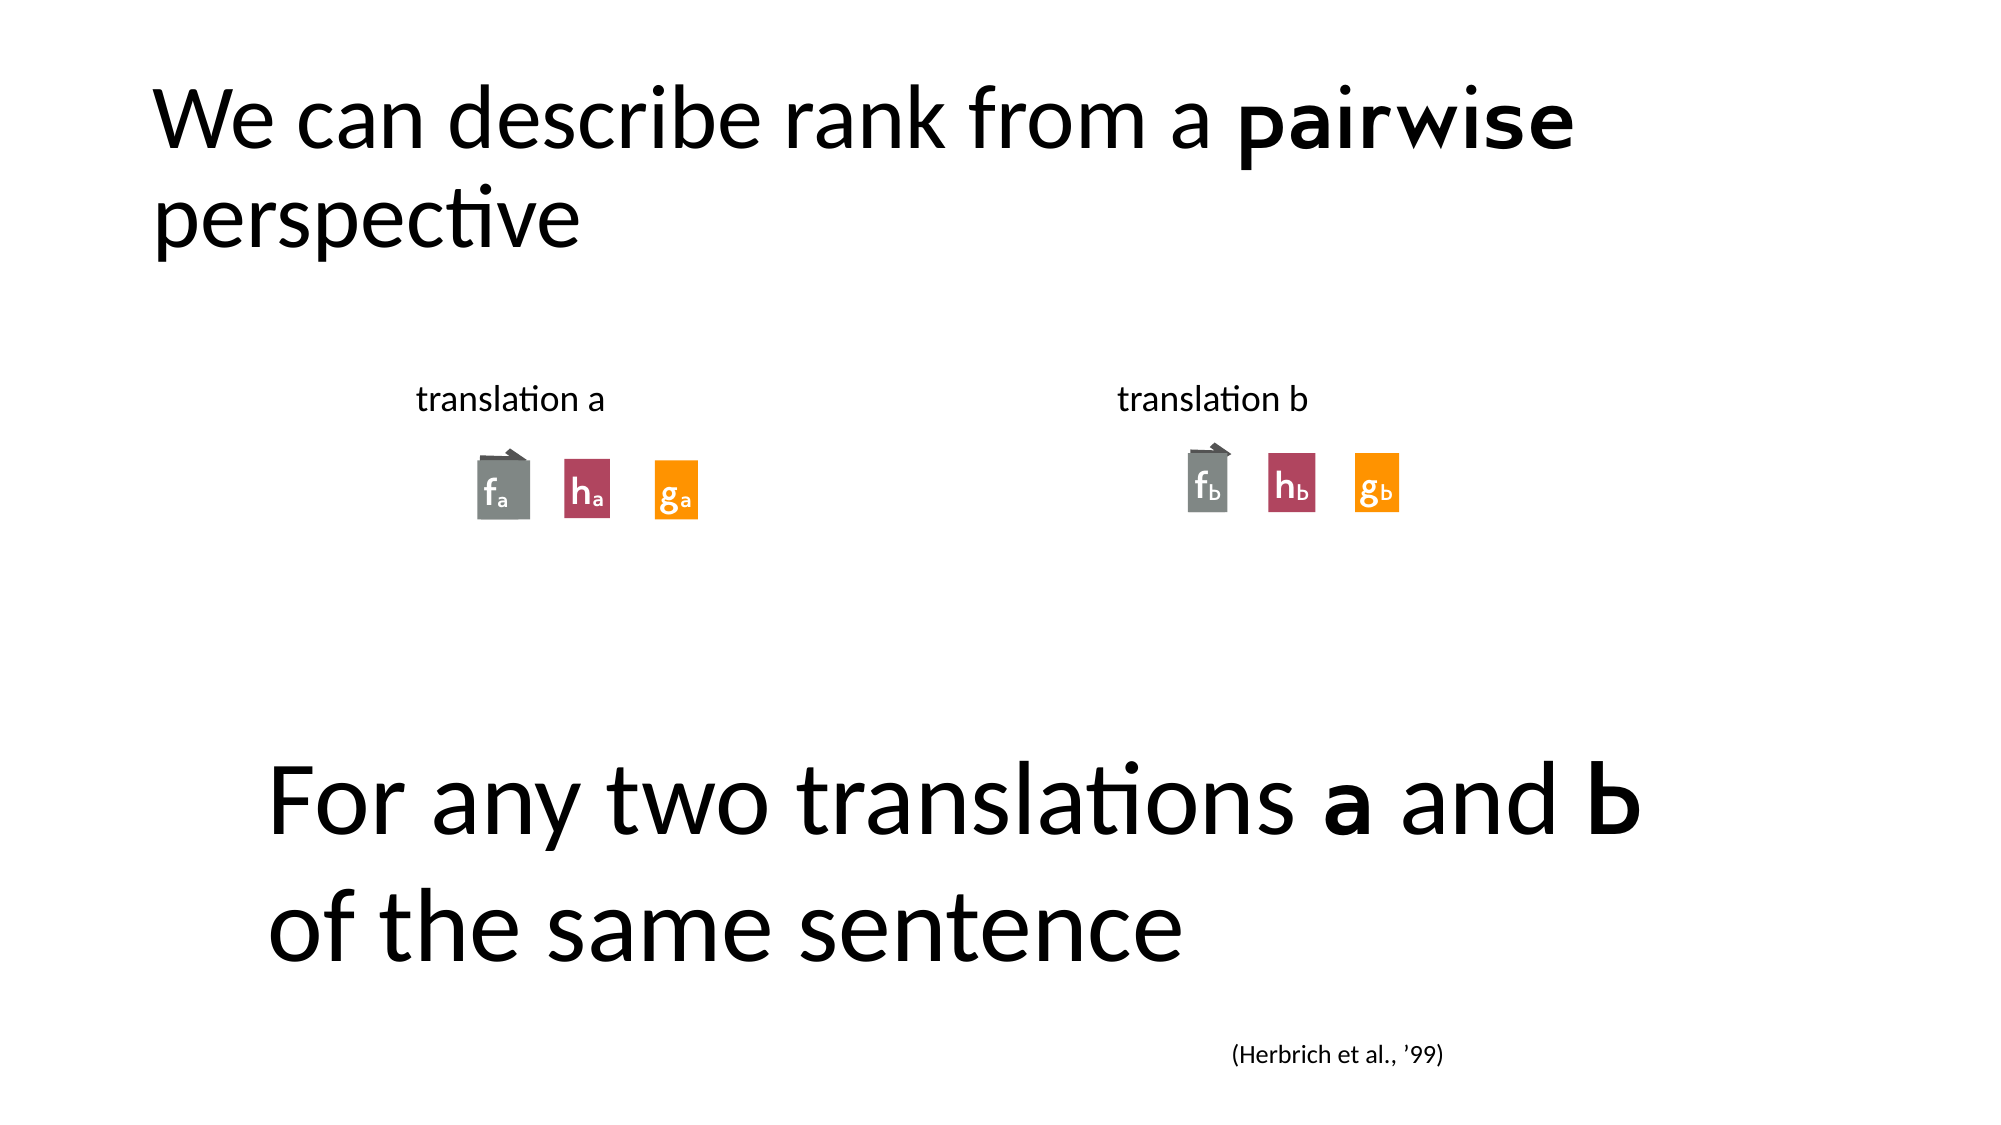

# We can describe rank from a pairwise perspective
translation a
translation b

fb

hb
gb

ha
fa

ga
For any two translations a and b of the same sentence
(Herbrich et al., ’99)